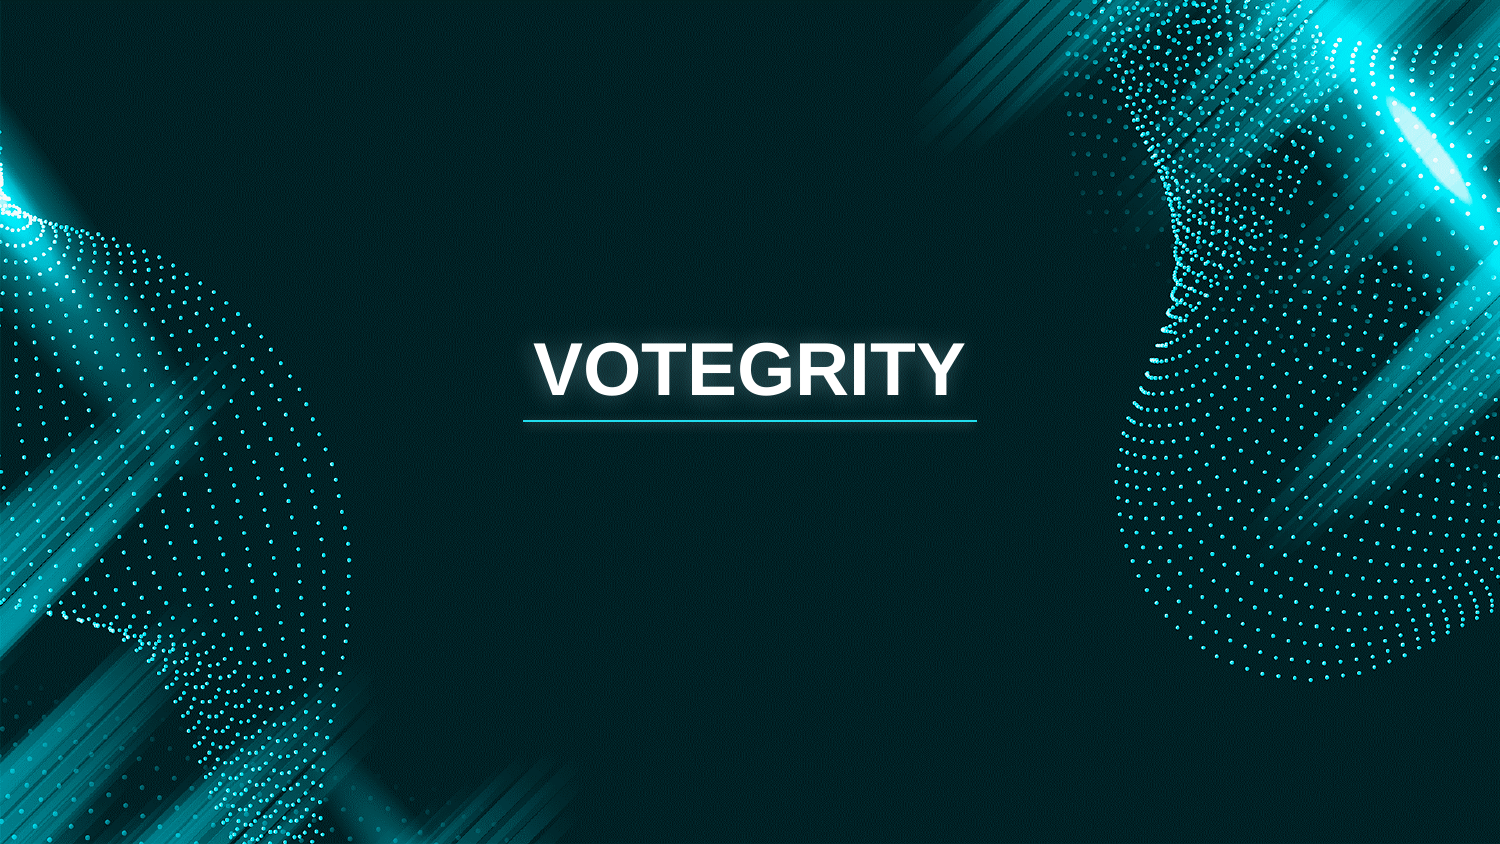

0
2
# VOTEGRITY
Student 1:	Thomas Kelly
Student 2:	Rishabdev Sidhu
Supervisor:	Prof Geoff Hamilton

1
3